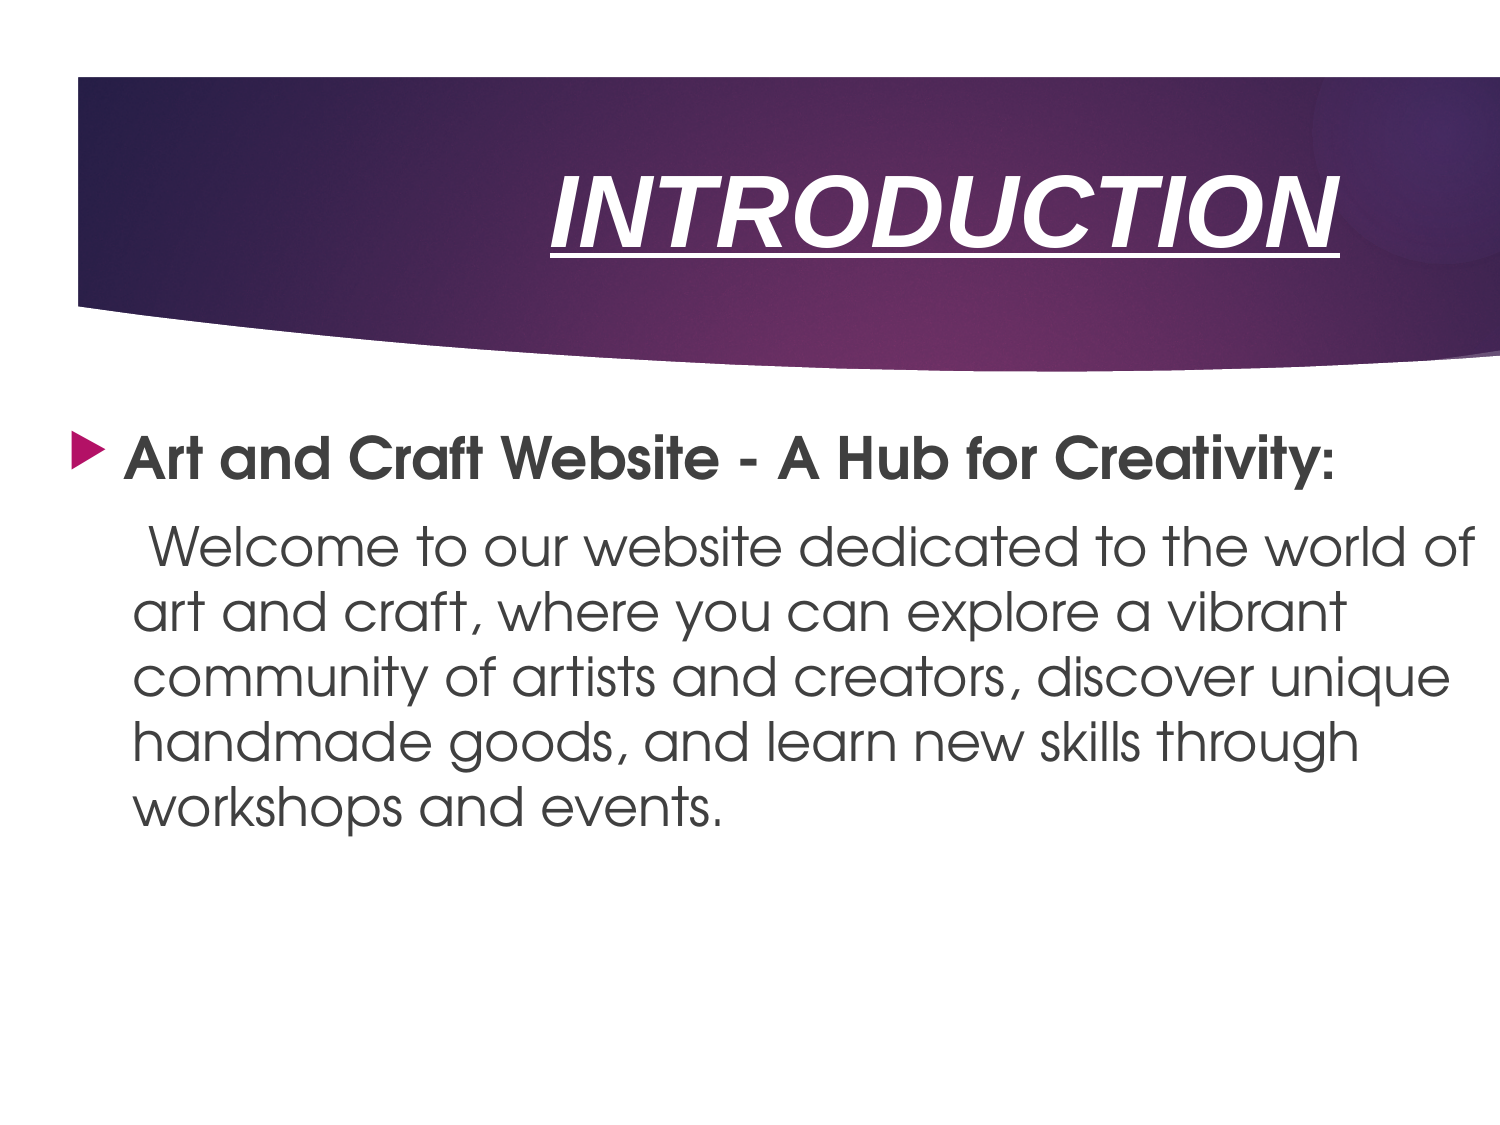

INTRODUCTION
Art and Craft Website - A Hub for Creativity:
 Welcome to our website dedicated to the world of art and craft, where you can explore a vibrant community of artists and creators, discover unique handmade goods, and learn new skills through workshops and events.